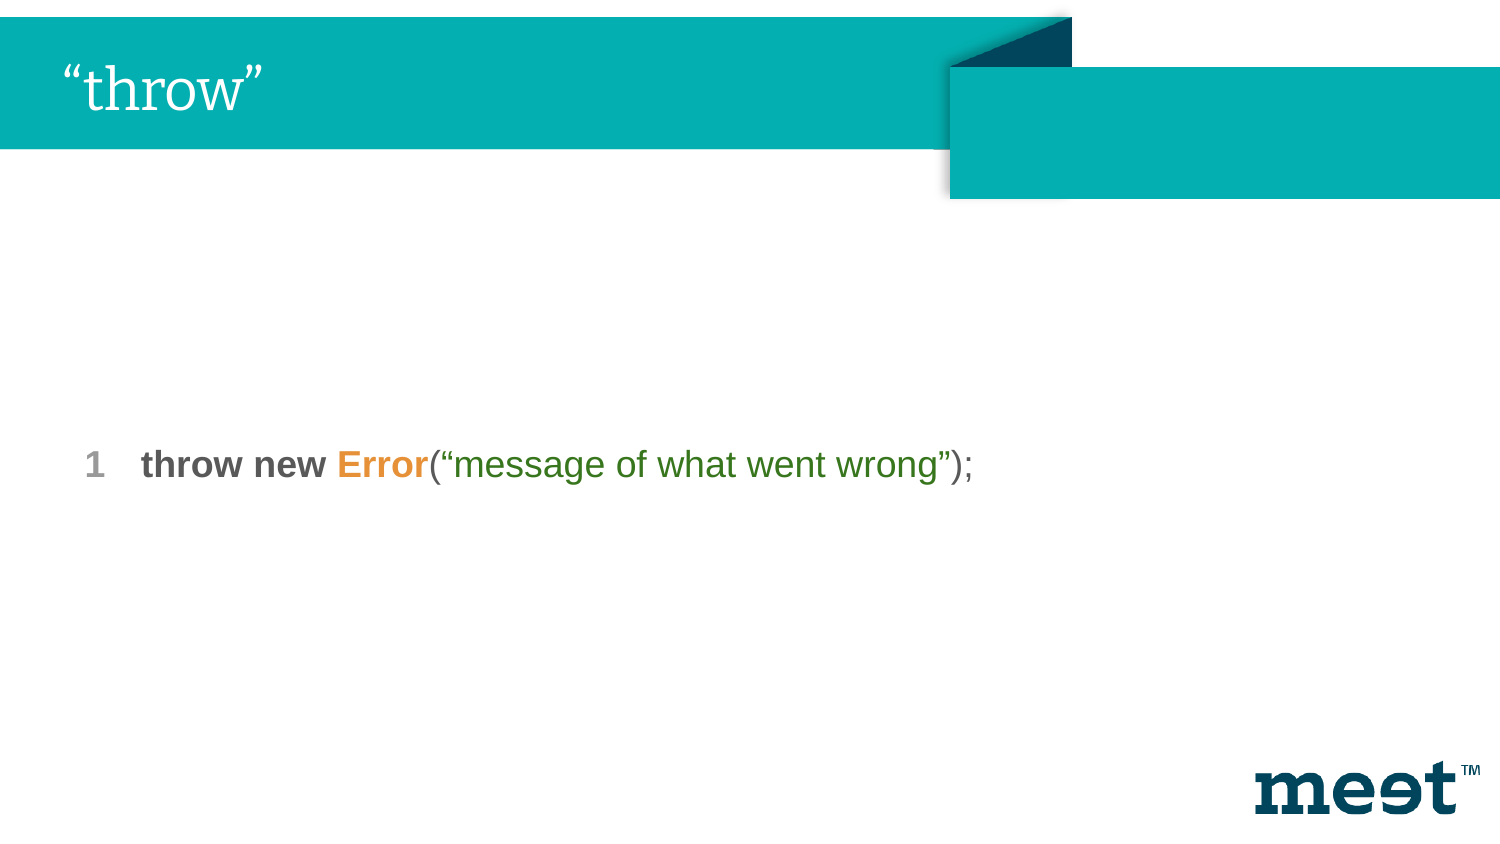

“throw”
throw new Error(“message of what went wrong”);